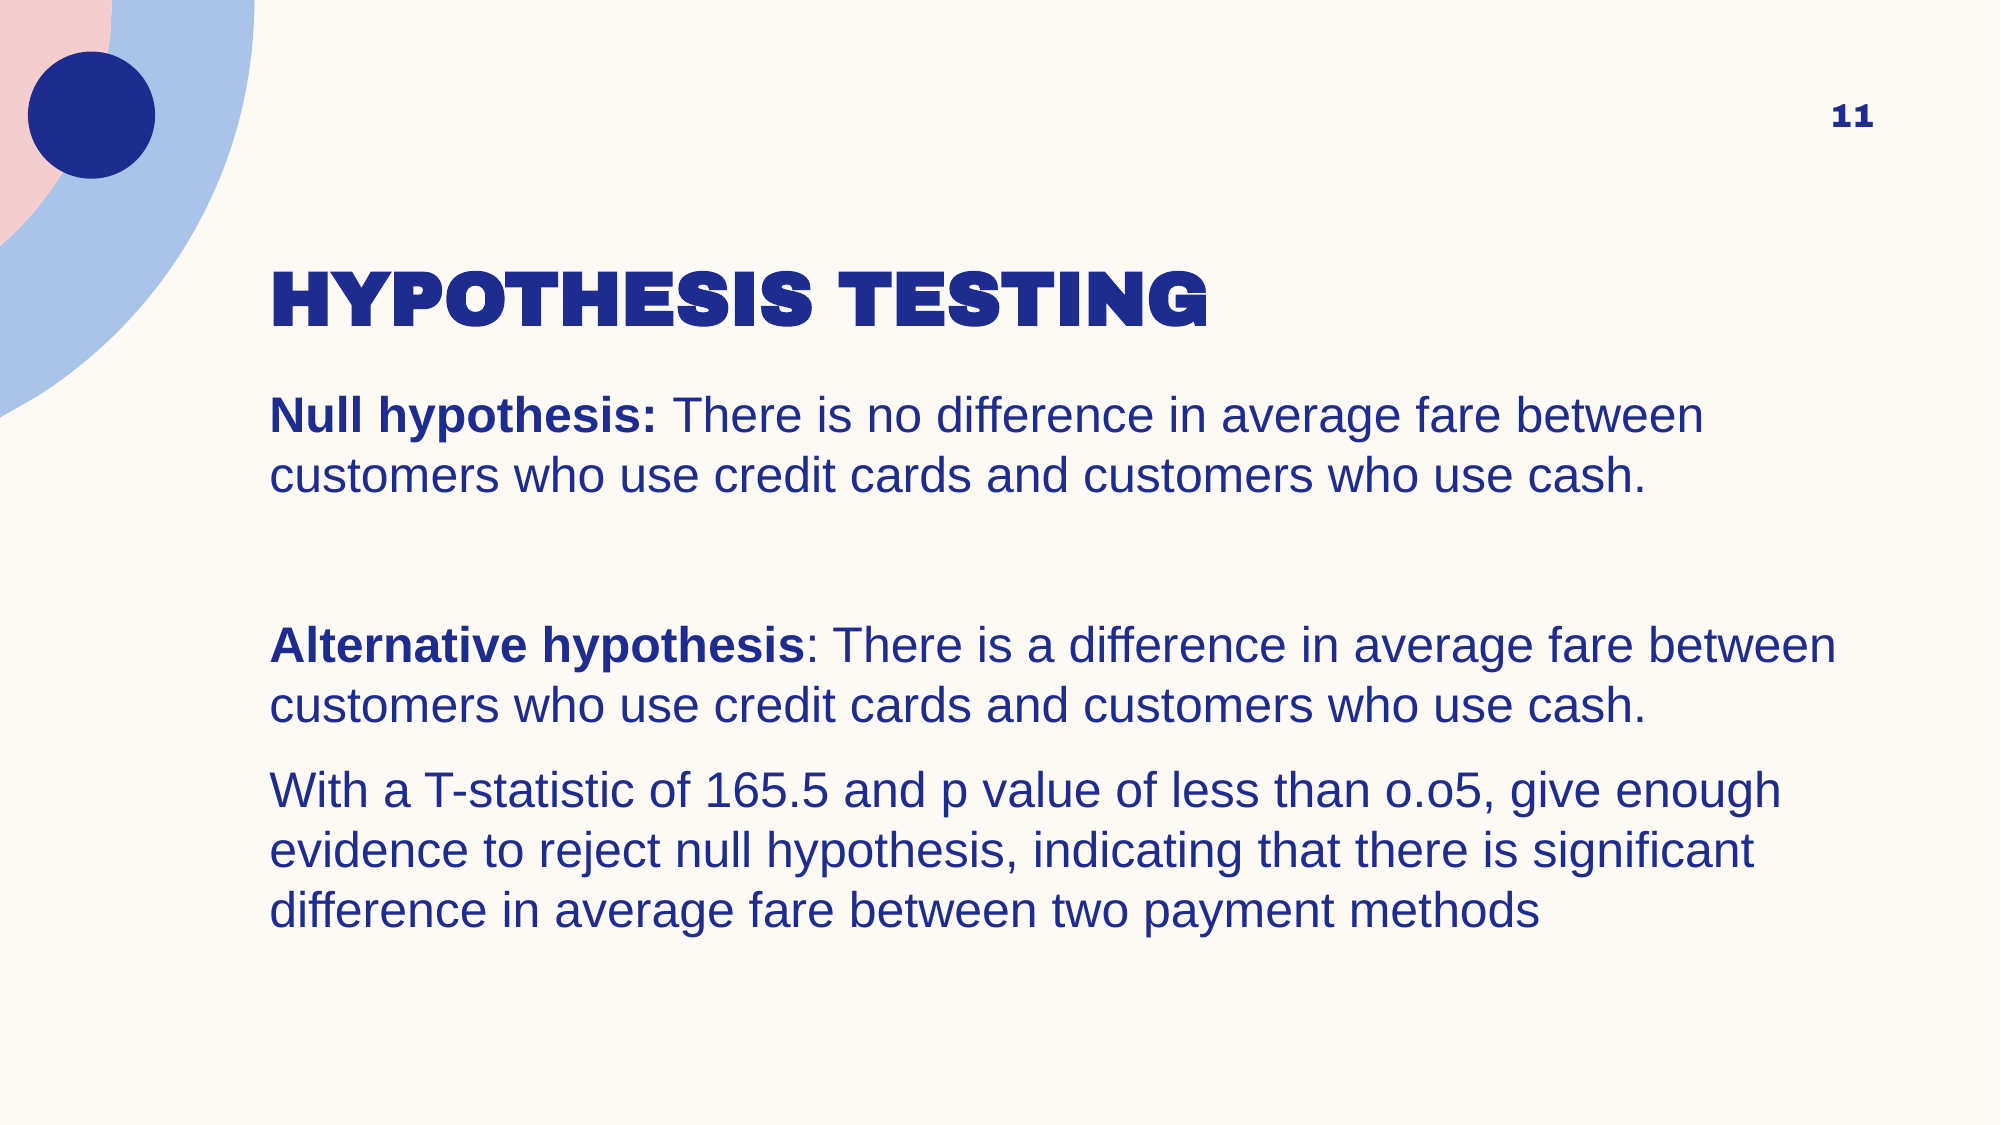

11
# Hypothesis Testing
Null hypothesis: There is no difference in average fare between customers who use credit cards and customers who use cash.

Alternative hypothesis: There is a difference in average fare between customers who use credit cards and customers who use cash.
With a T-statistic of 165.5 and p value of less than o.o5, give enough evidence to reject null hypothesis, indicating that there is significant difference in average fare between two payment methods